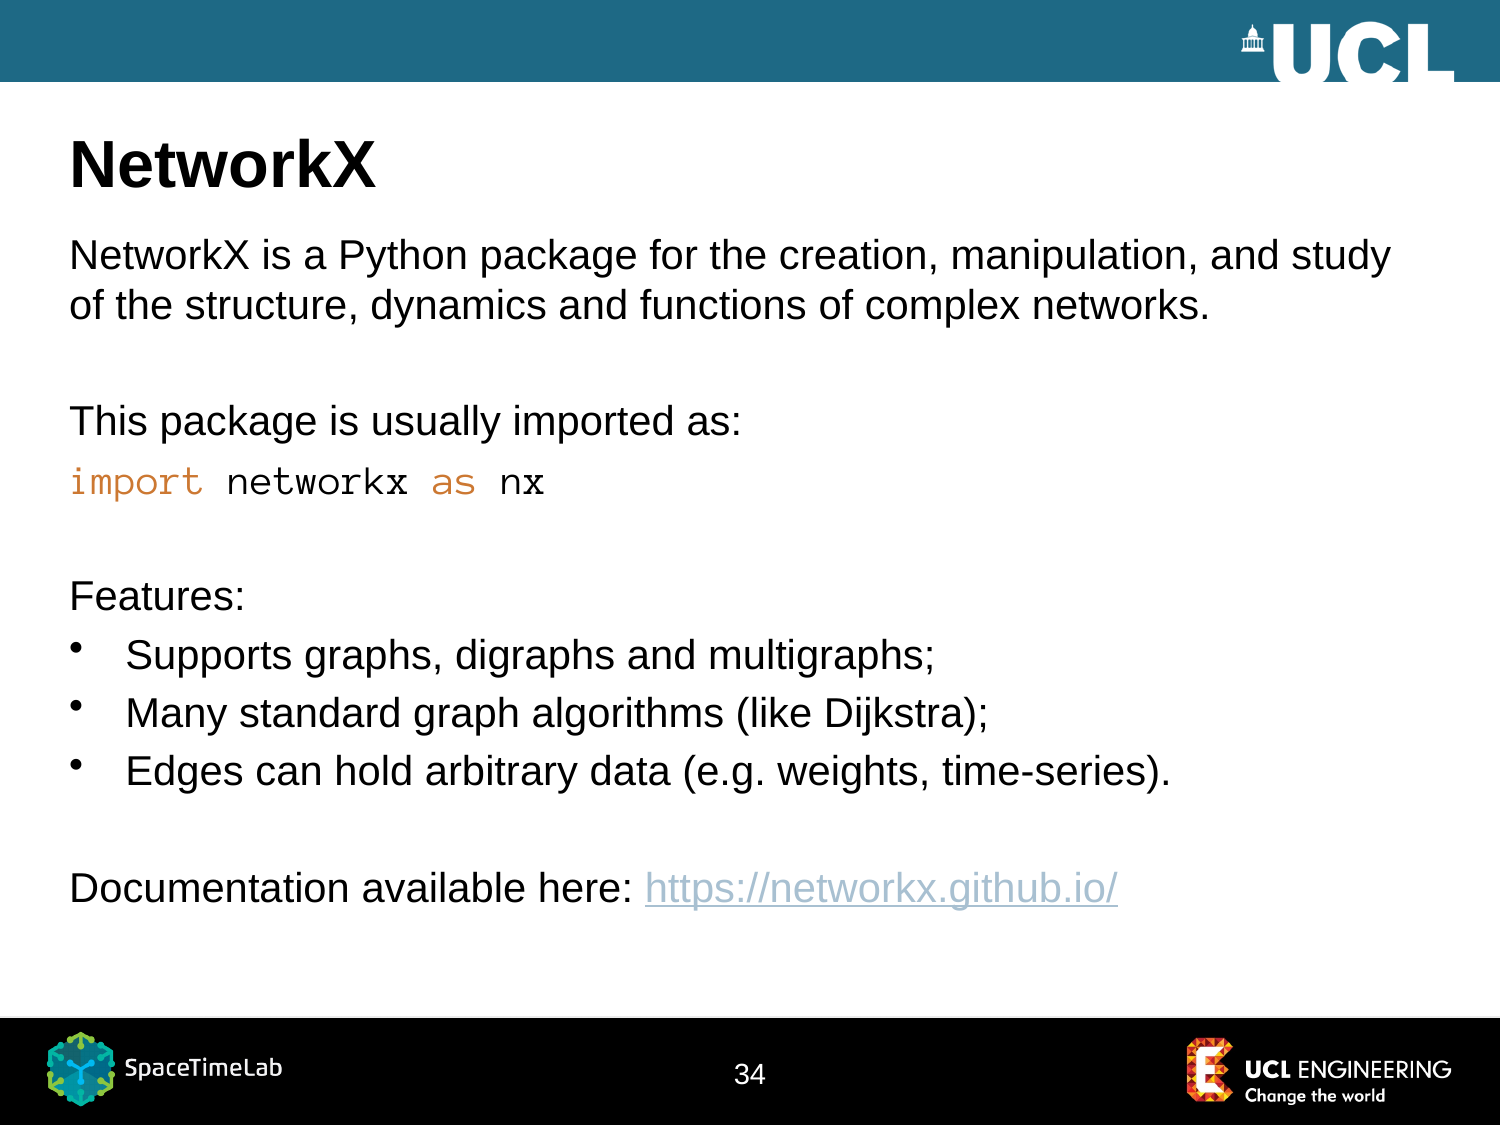

# NetworkX
NetworkX is a Python package for the creation, manipulation, and study of the structure, dynamics and functions of complex networks.

This package is usually imported as:
import networkx as nx

Features:
Supports graphs, digraphs and multigraphs;
Many standard graph algorithms (like Dijkstra);
Edges can hold arbitrary data (e.g. weights, time-series).

Documentation available here: https://networkx.github.io/
35